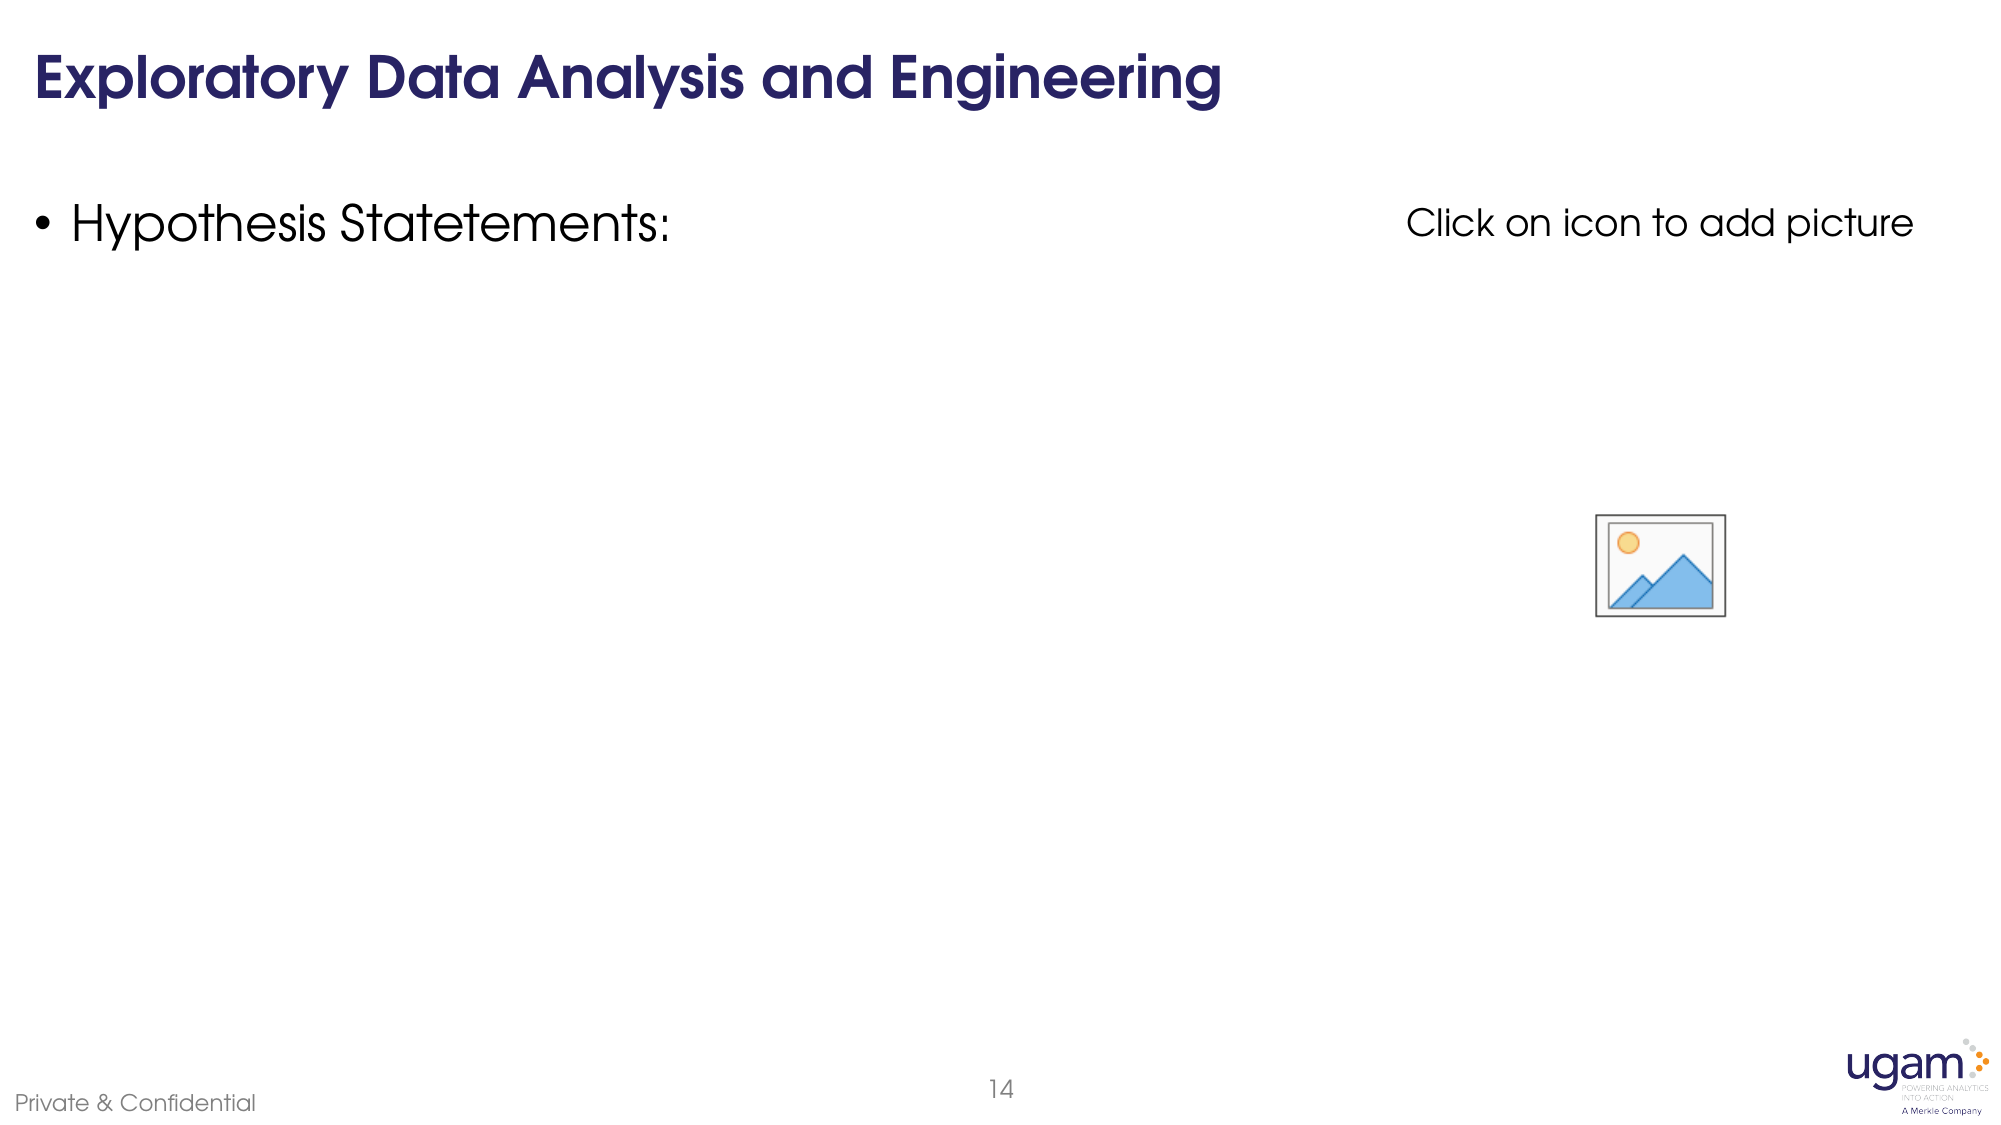

DON’Ts
Don’t change font and font size
Don’t move the text boxes
Don’t resize or move the image box
CASE STUDY CONTEXT SLIDE
# Exploratory Data Analysis and Engineering
Capture context of the case study in maximum 7 points
Include situation, complication and question
Hypothesis Statetements:

Add picture saved on your computer. Don’t copy paste!
Title font size – 24
Sub-bullet size – 20
Subsequent bullet size - 18
Font color – Black
Style: Bold, non-italic
Left-aligned